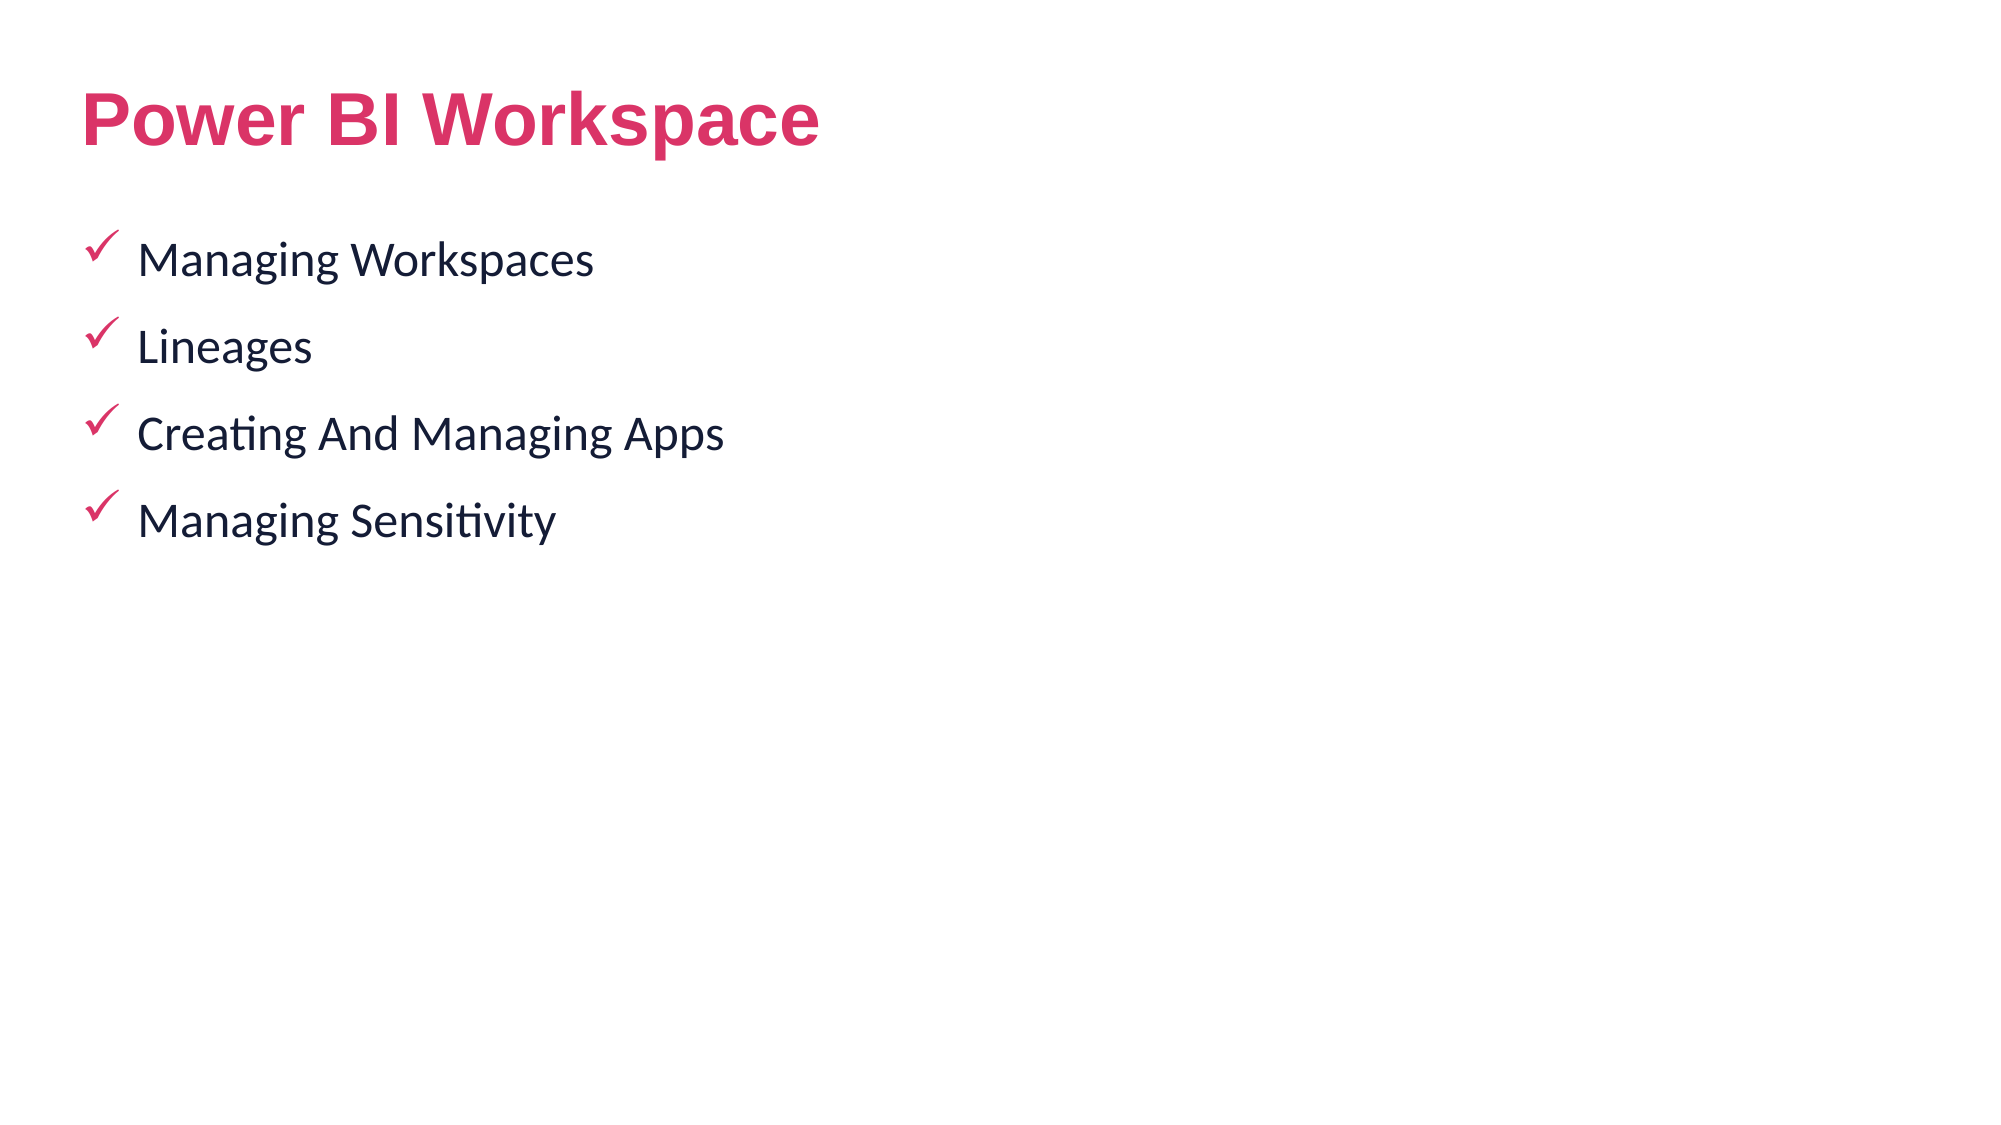

# Power BI Workspace
Managing Workspaces
Lineages
Creating And Managing Apps
Managing Sensitivity